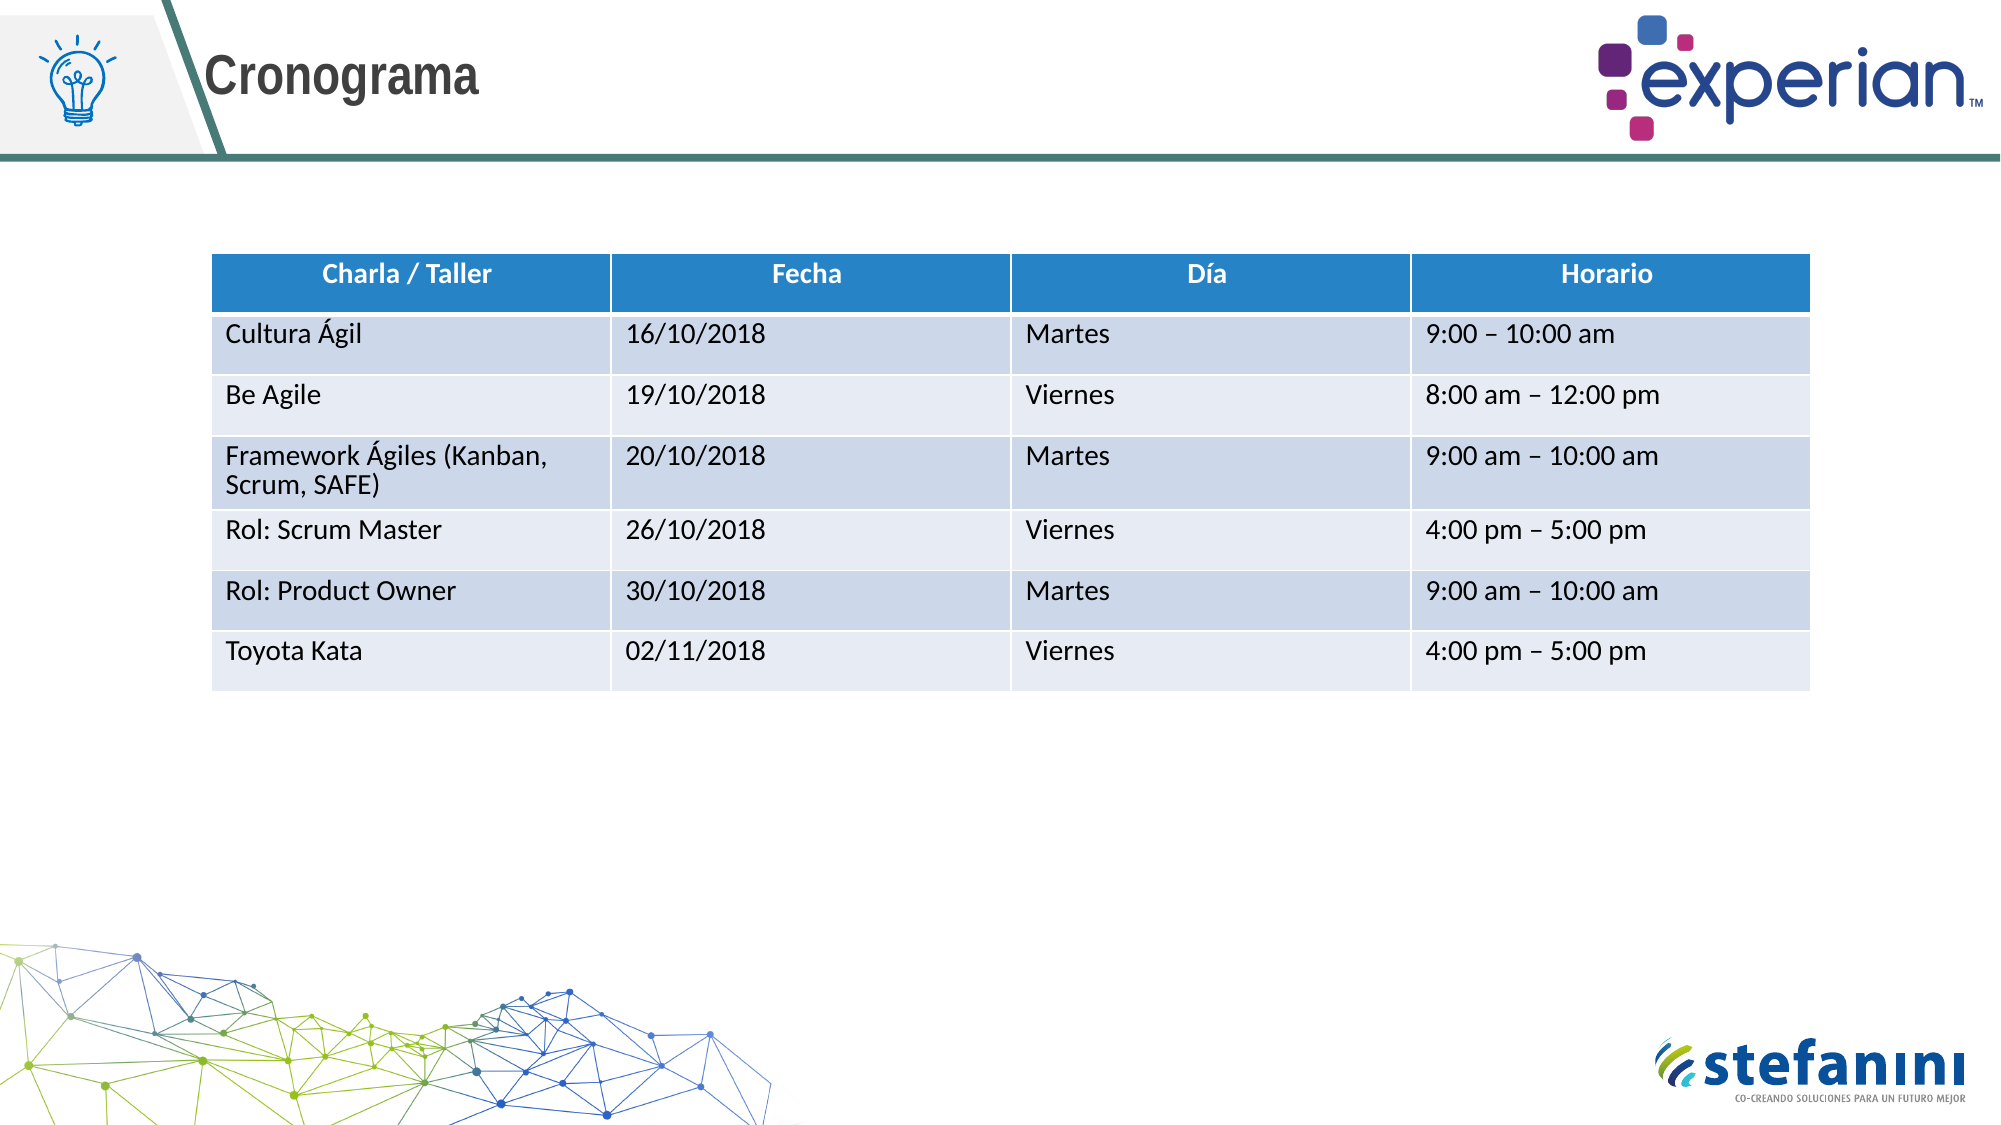

# Cronograma
| Charla / Taller | Fecha | Día | Horario |
| --- | --- | --- | --- |
| Cultura Ágil | 16/10/2018 | Martes | 9:00 – 10:00 am |
| Be Agile | 19/10/2018 | Viernes | 8:00 am – 12:00 pm |
| Framework Ágiles (Kanban, Scrum, SAFE) | 20/10/2018 | Martes | 9:00 am – 10:00 am |
| Rol: Scrum Master | 26/10/2018 | Viernes | 4:00 pm – 5:00 pm |
| Rol: Product Owner | 30/10/2018 | Martes | 9:00 am – 10:00 am |
| Toyota Kata | 02/11/2018 | Viernes | 4:00 pm – 5:00 pm |